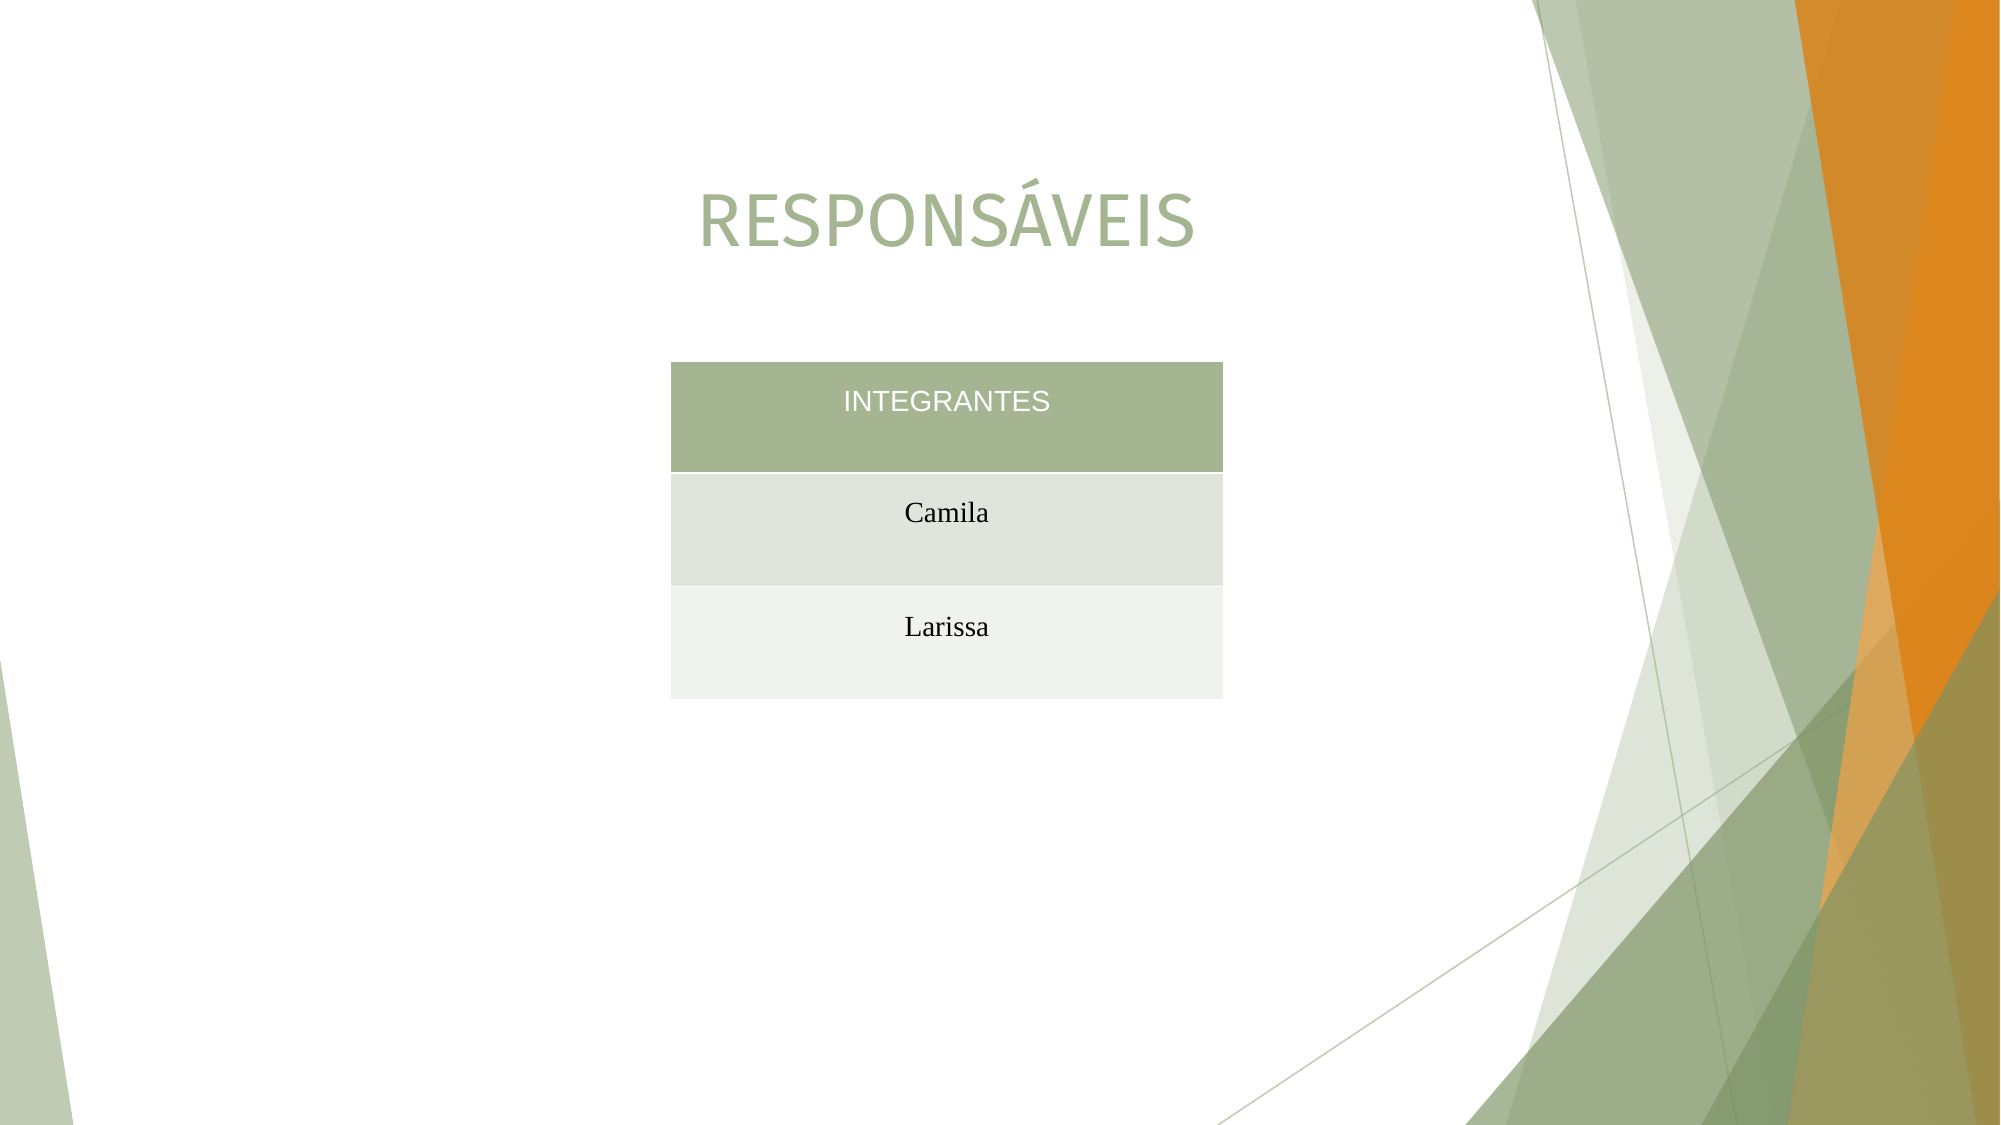

# RESPONSÁVEIS
| INTEGRANTES |
| --- |
| Camila |
| Larissa |